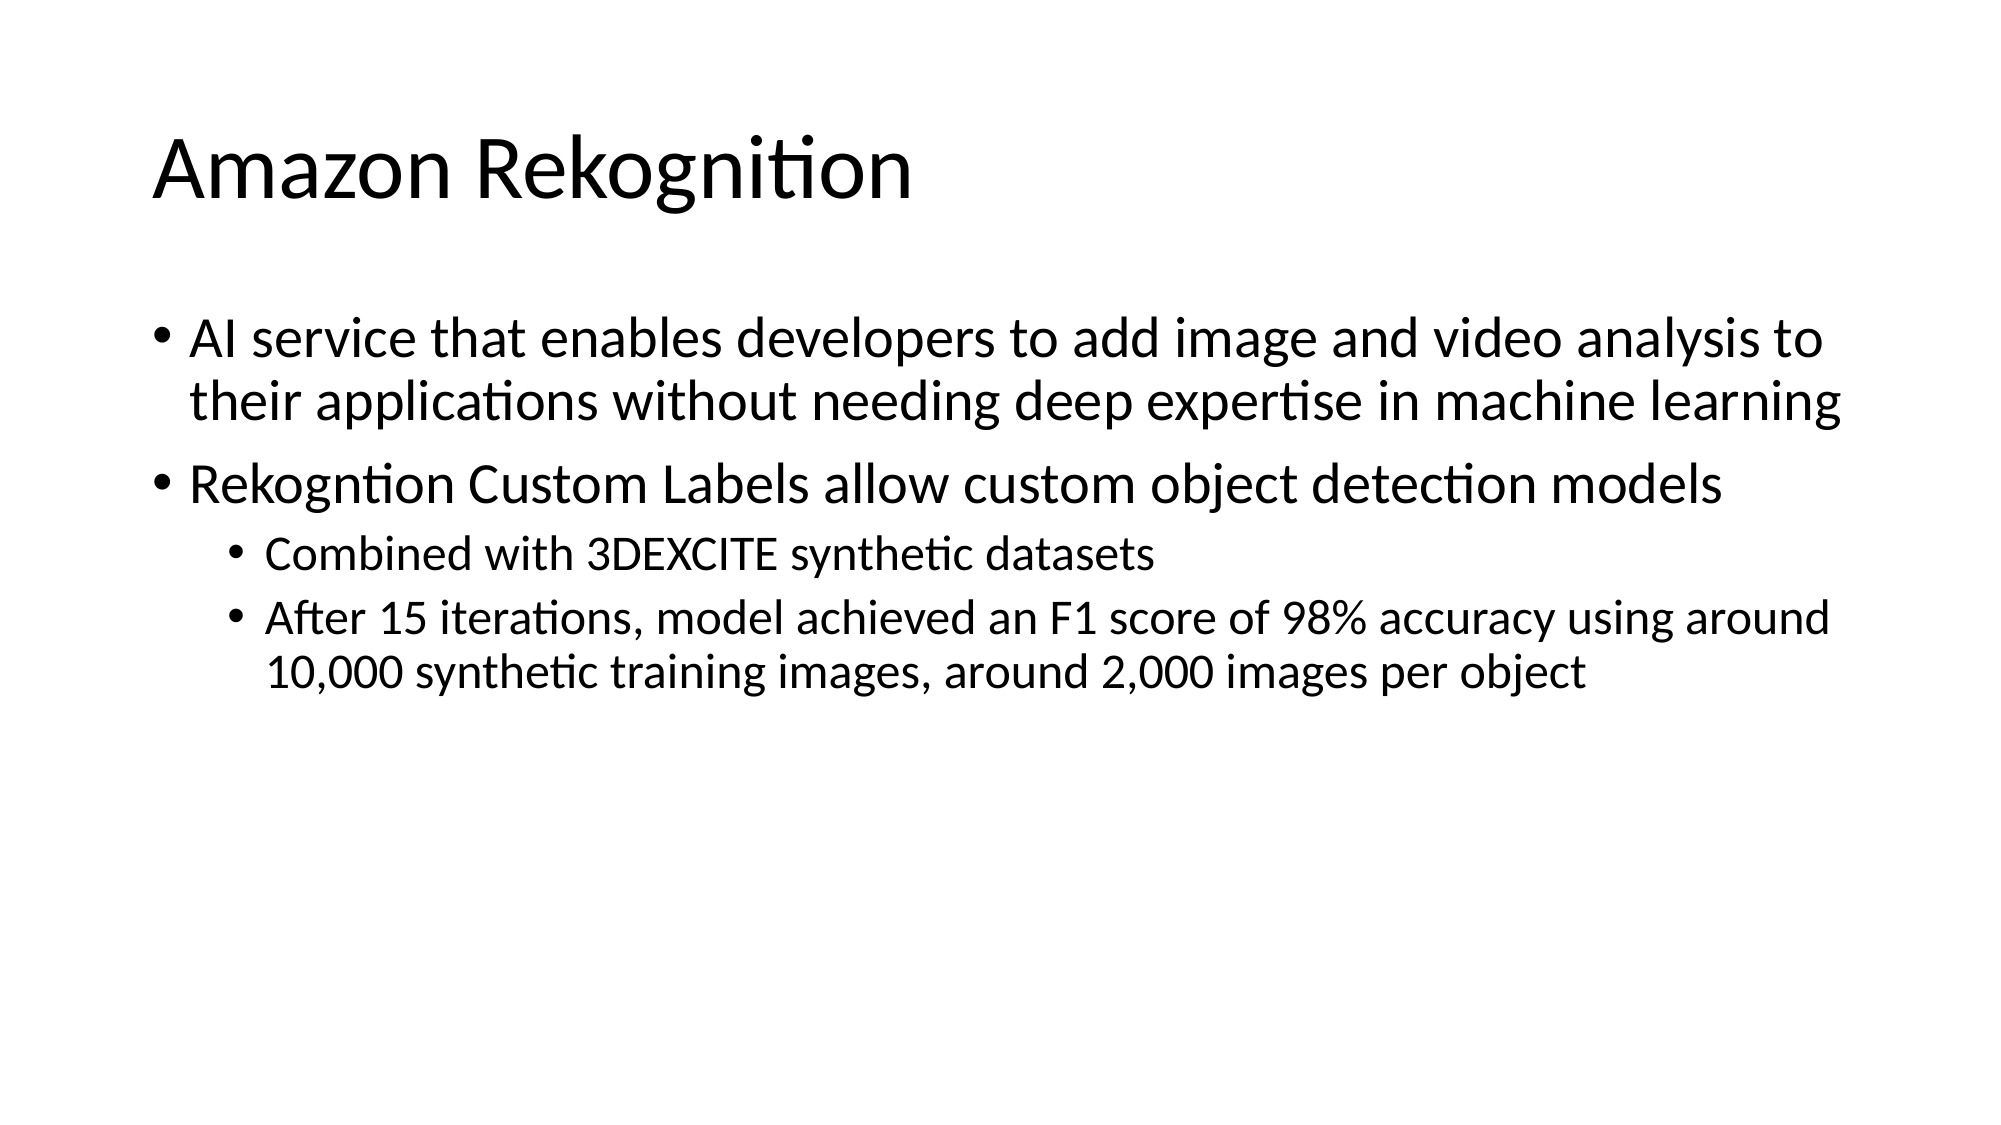

# Amazon Rekognition
AI service that enables developers to add image and video analysis to their applications without needing deep expertise in machine learning
Rekogntion Custom Labels allow custom object detection models
Combined with 3DEXCITE synthetic datasets
After 15 iterations, model achieved an F1 score of 98% accuracy using around 10,000 synthetic training images, around 2,000 images per object